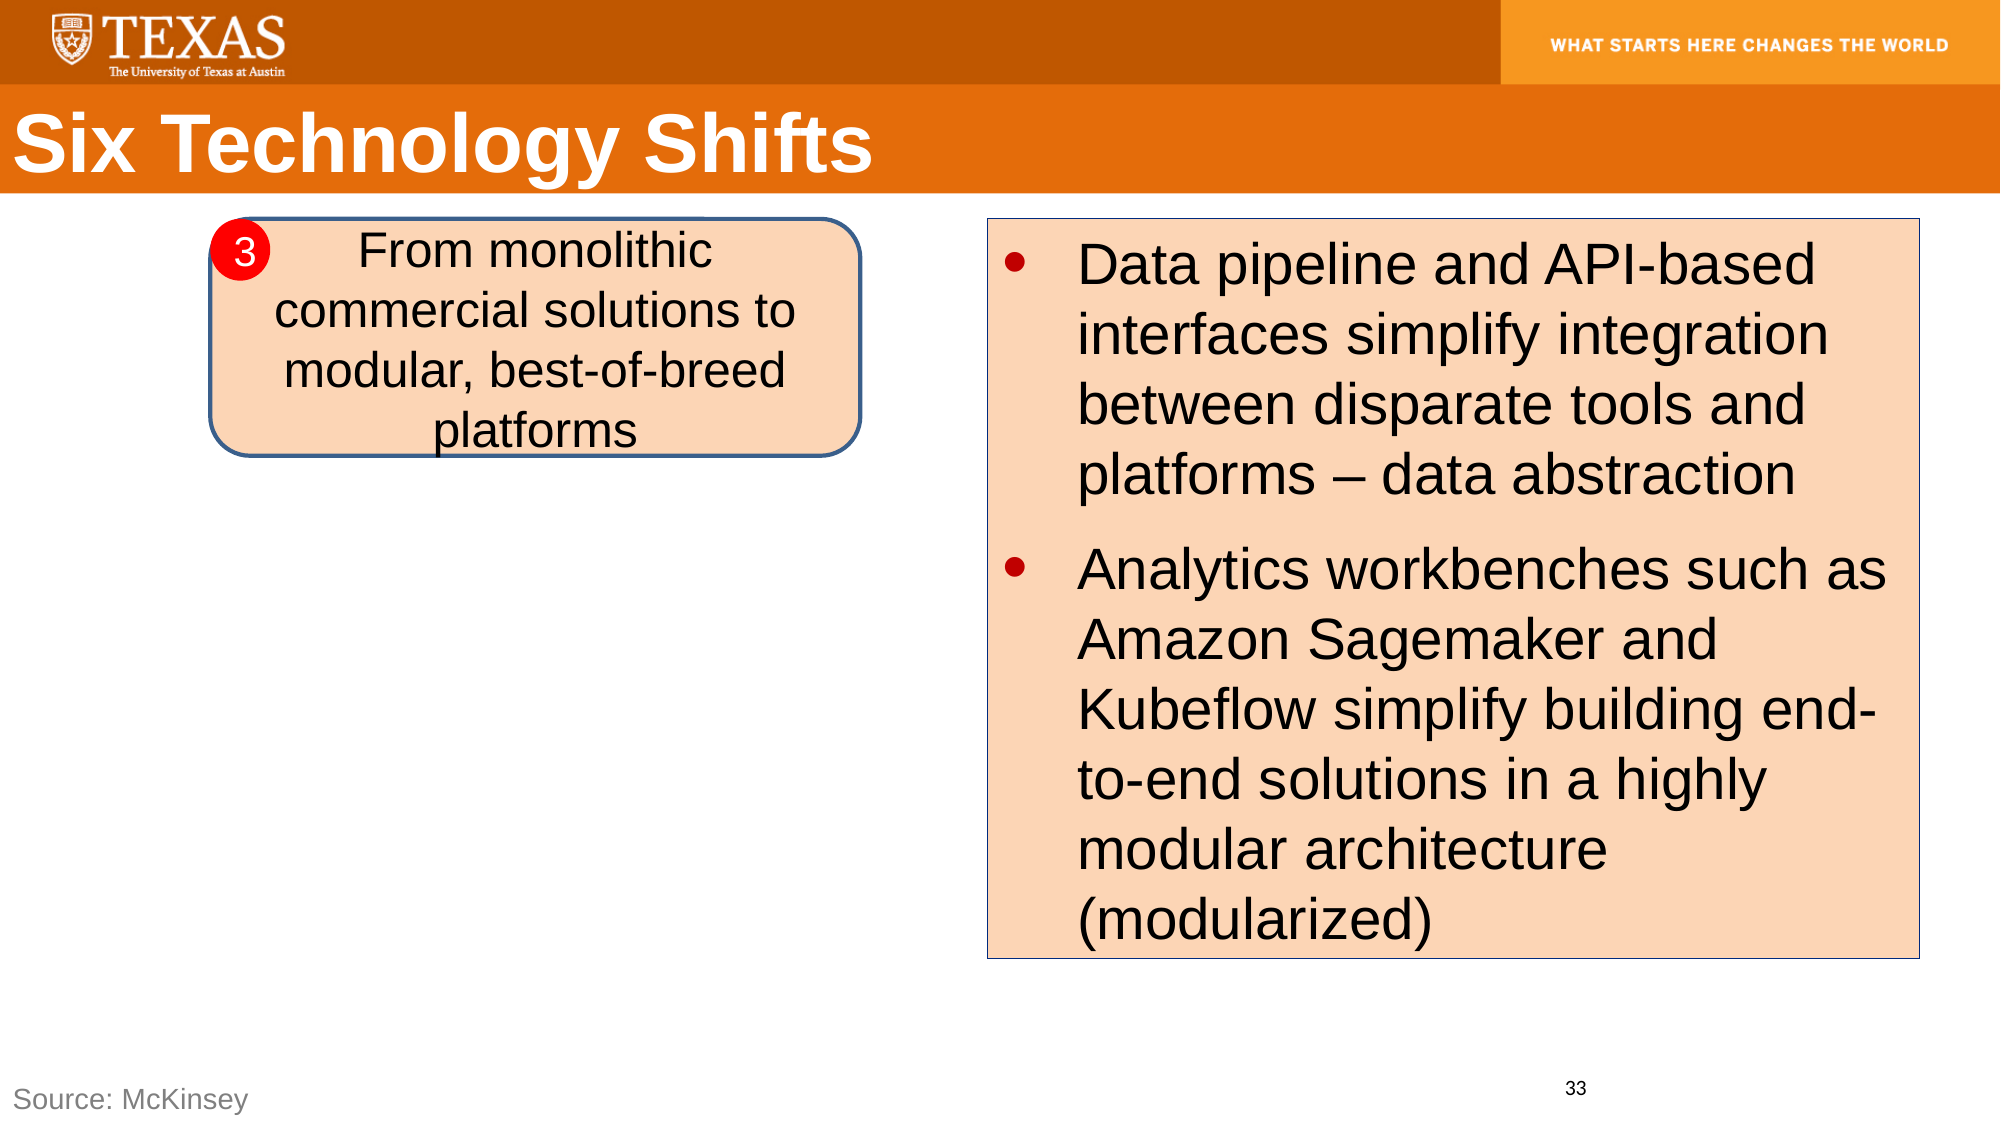

Six Technology Shifts
From monolithic commercial solutions to modular, best-of-breed platforms
3
Data pipeline and API-based interfaces simplify integration between disparate tools and platforms – data abstraction
Analytics workbenches such as Amazon Sagemaker and Kubeflow simplify building end-to-end solutions in a highly modular architecture (modularized)
33
Source: McKinsey